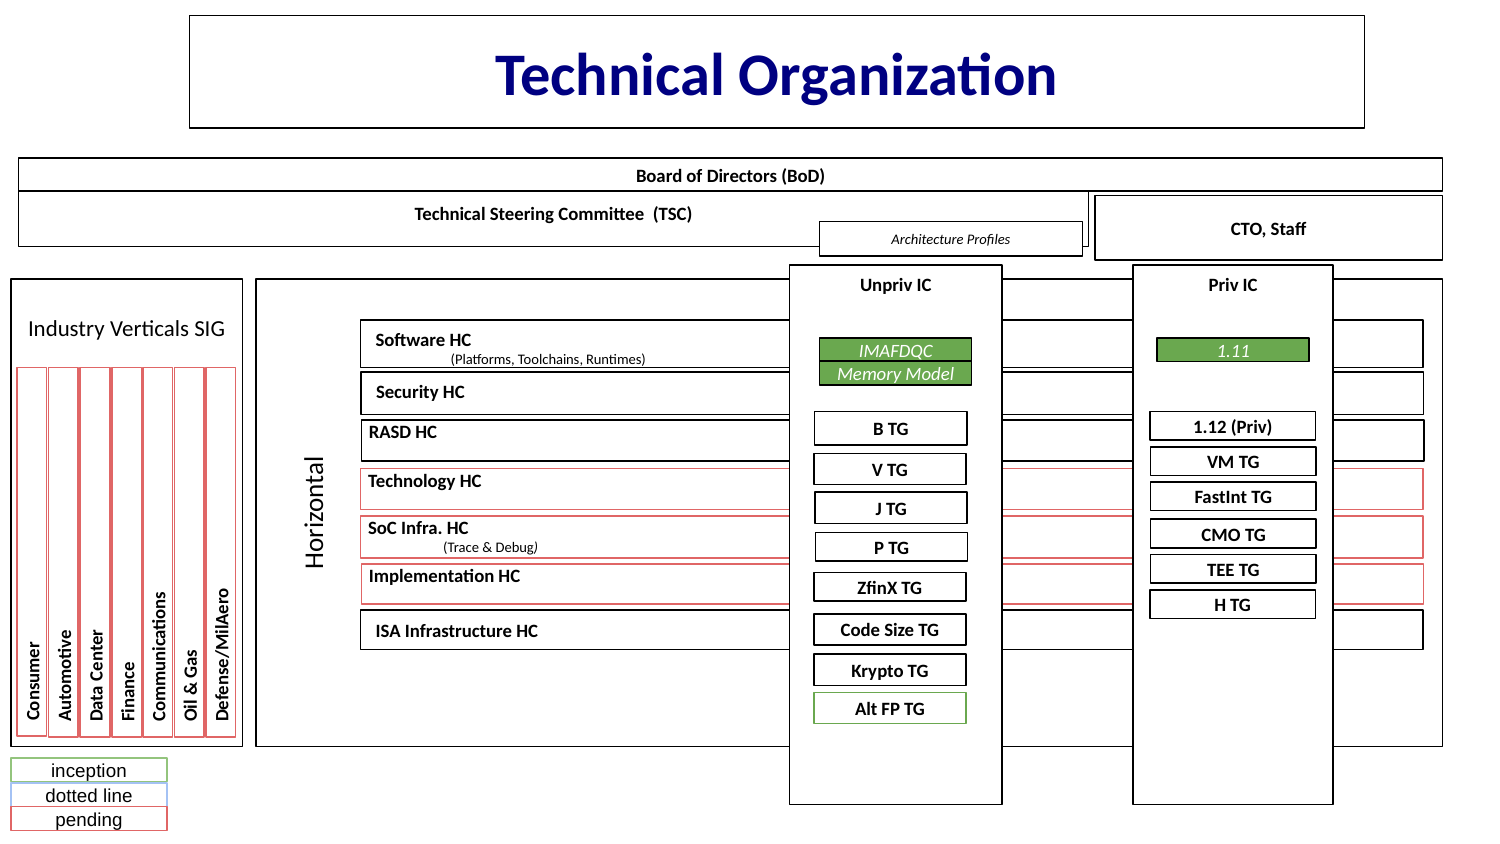

Technical Organization
Board of Directors (BoD)
Technical Steering Committee  (TSC)
CTO, Staff
Architecture Profiles
Priv IC
Unpriv IC

Industry Verticals SIG
Consumer
Defense/MilAero
Automotive
Data Center
Finance
Communications
Oil & Gas

Horizontal
Software HC
(Platforms, Toolchains, Runtimes)
Security HC
RASD HC
Technology HC
SoC Infra. HC
(Trace & Debug)
Implementation HC
ISA Infrastructure HC
IMAFDQC
1.11
Memory Model
1.12 (Priv)
B TG
VM TG
V TG
FastInt TG
J TG
CMO TG
P TG
TEE TG
ZfinX TG
H TG
Code Size TG
Krypto TG
Alt FP TG
inception
dotted line
pending